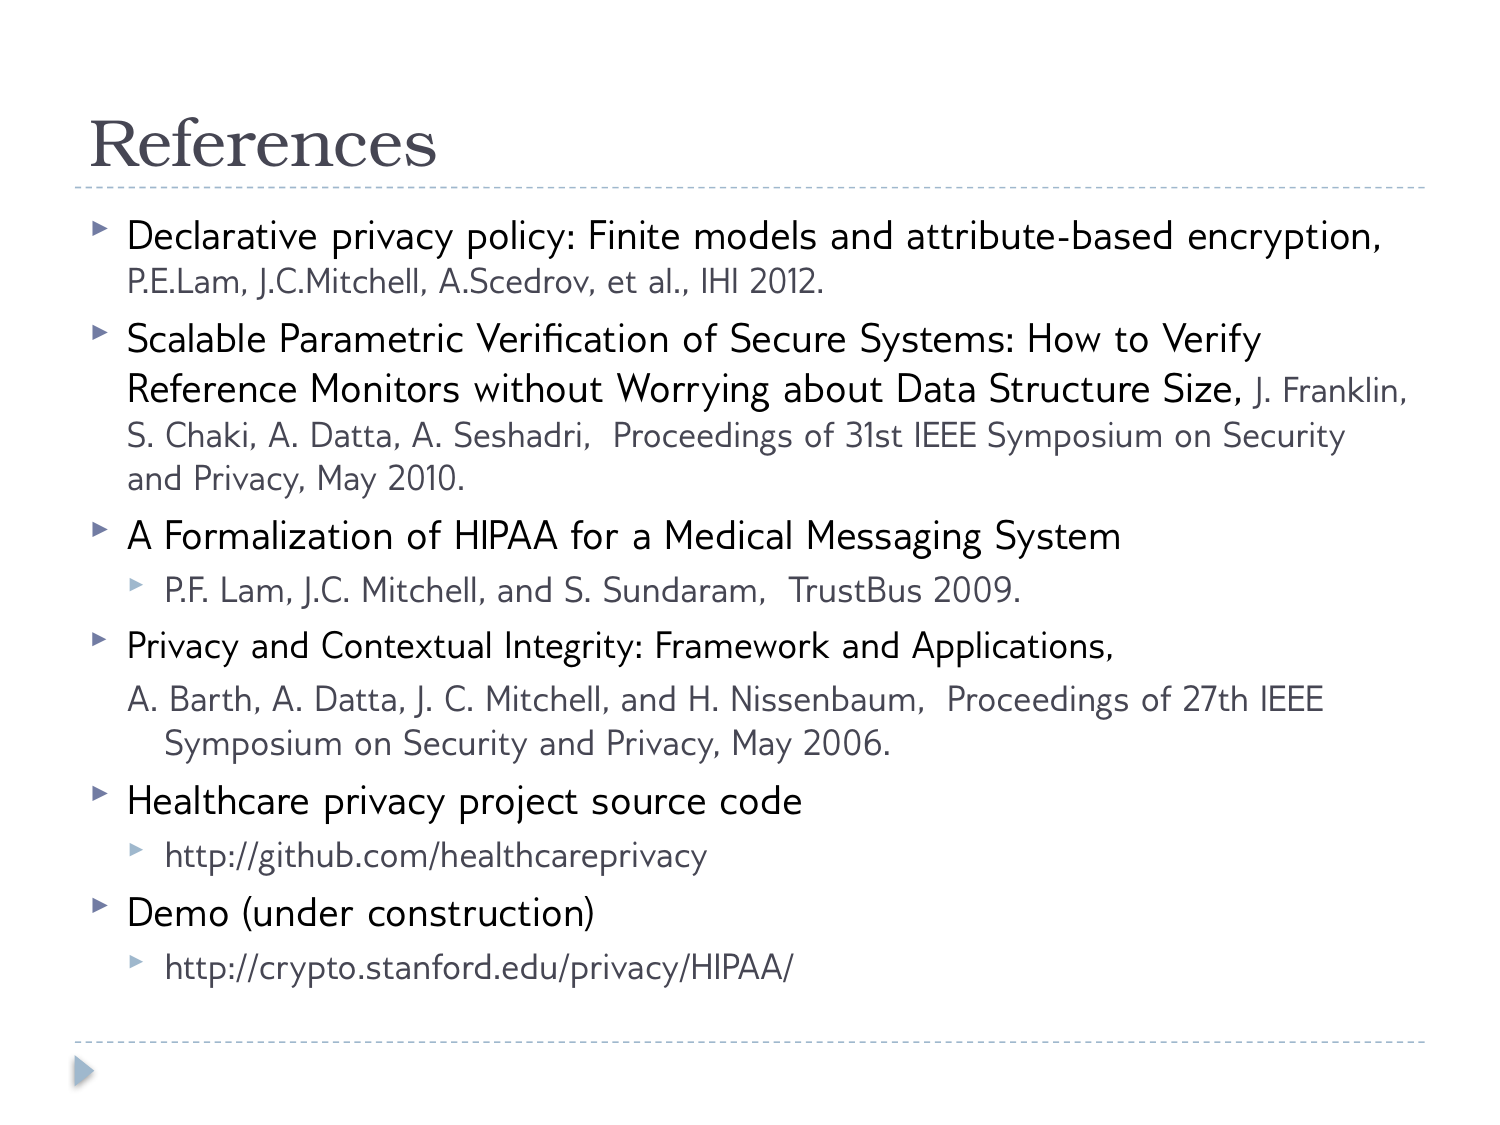

# References
Declarative privacy policy: Finite models and attribute-based encryption, P.E.Lam, J.C.Mitchell, A.Scedrov, et al., IHI 2012.
Scalable Parametric Verification of Secure Systems: How to Verify Reference Monitors without Worrying about Data Structure Size, J. Franklin, S. Chaki, A. Datta, A. Seshadri,  Proceedings of 31st IEEE Symposium on Security and Privacy, May 2010.
A Formalization of HIPAA for a Medical Messaging System
P.F. Lam, J.C. Mitchell, and S. Sundaram,  TrustBus 2009.
Privacy and Contextual Integrity: Framework and Applications,
A. Barth, A. Datta, J. C. Mitchell, and H. Nissenbaum,  Proceedings of 27th IEEE Symposium on Security and Privacy, May 2006.
Healthcare privacy project source code
http://github.com/healthcareprivacy
Demo (under construction)
http://crypto.stanford.edu/privacy/HIPAA/